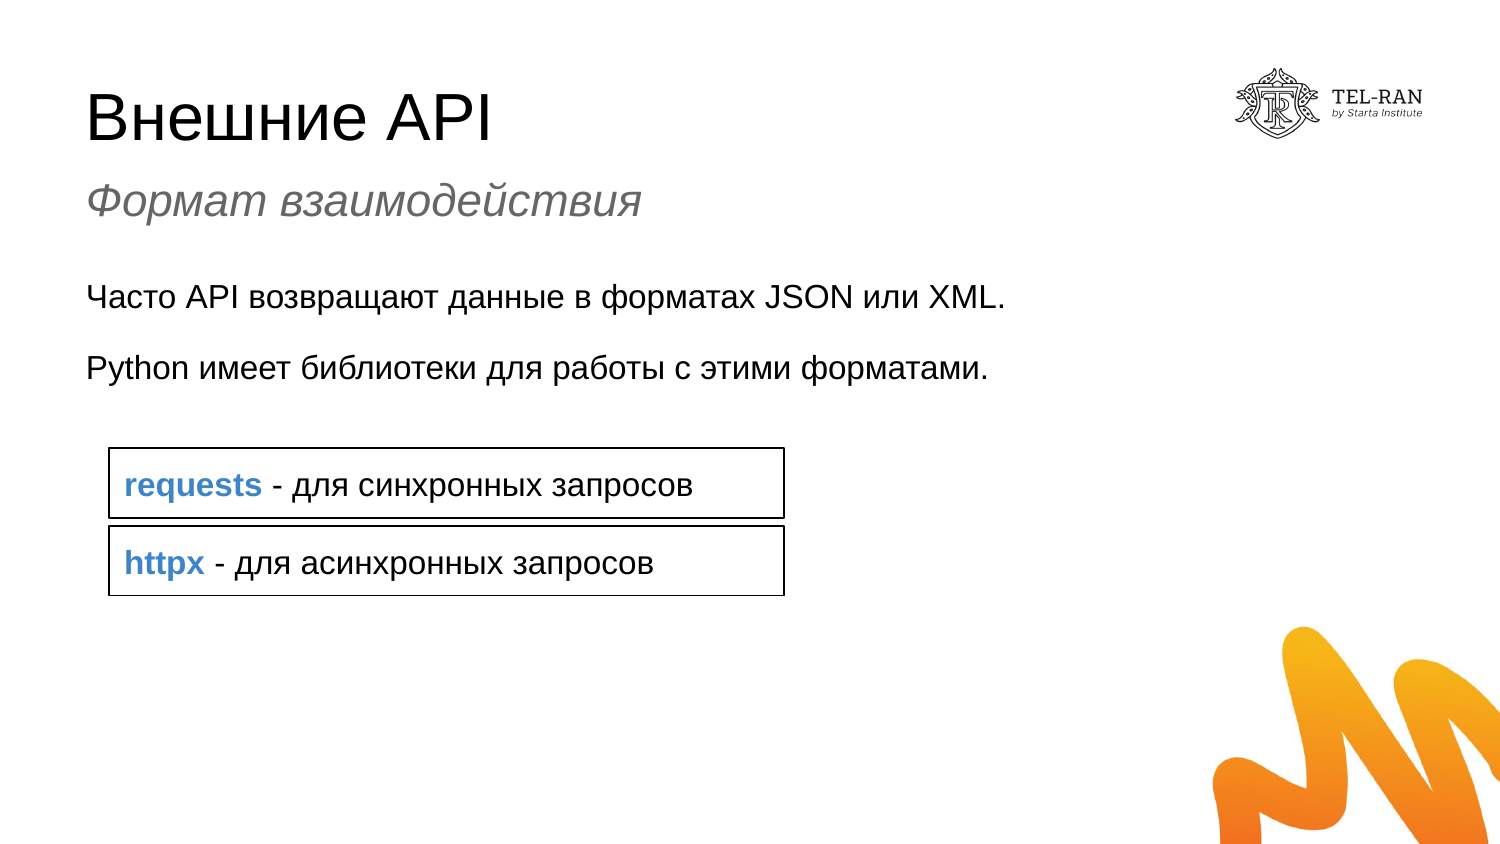

# Внешние API
Формат взаимодействия
Часто API возвращают данные в форматах JSON или XML.
Python имеет библиотеки для работы с этими форматами.
requests - для синхронных запросов
httpx - для асинхронных запросов